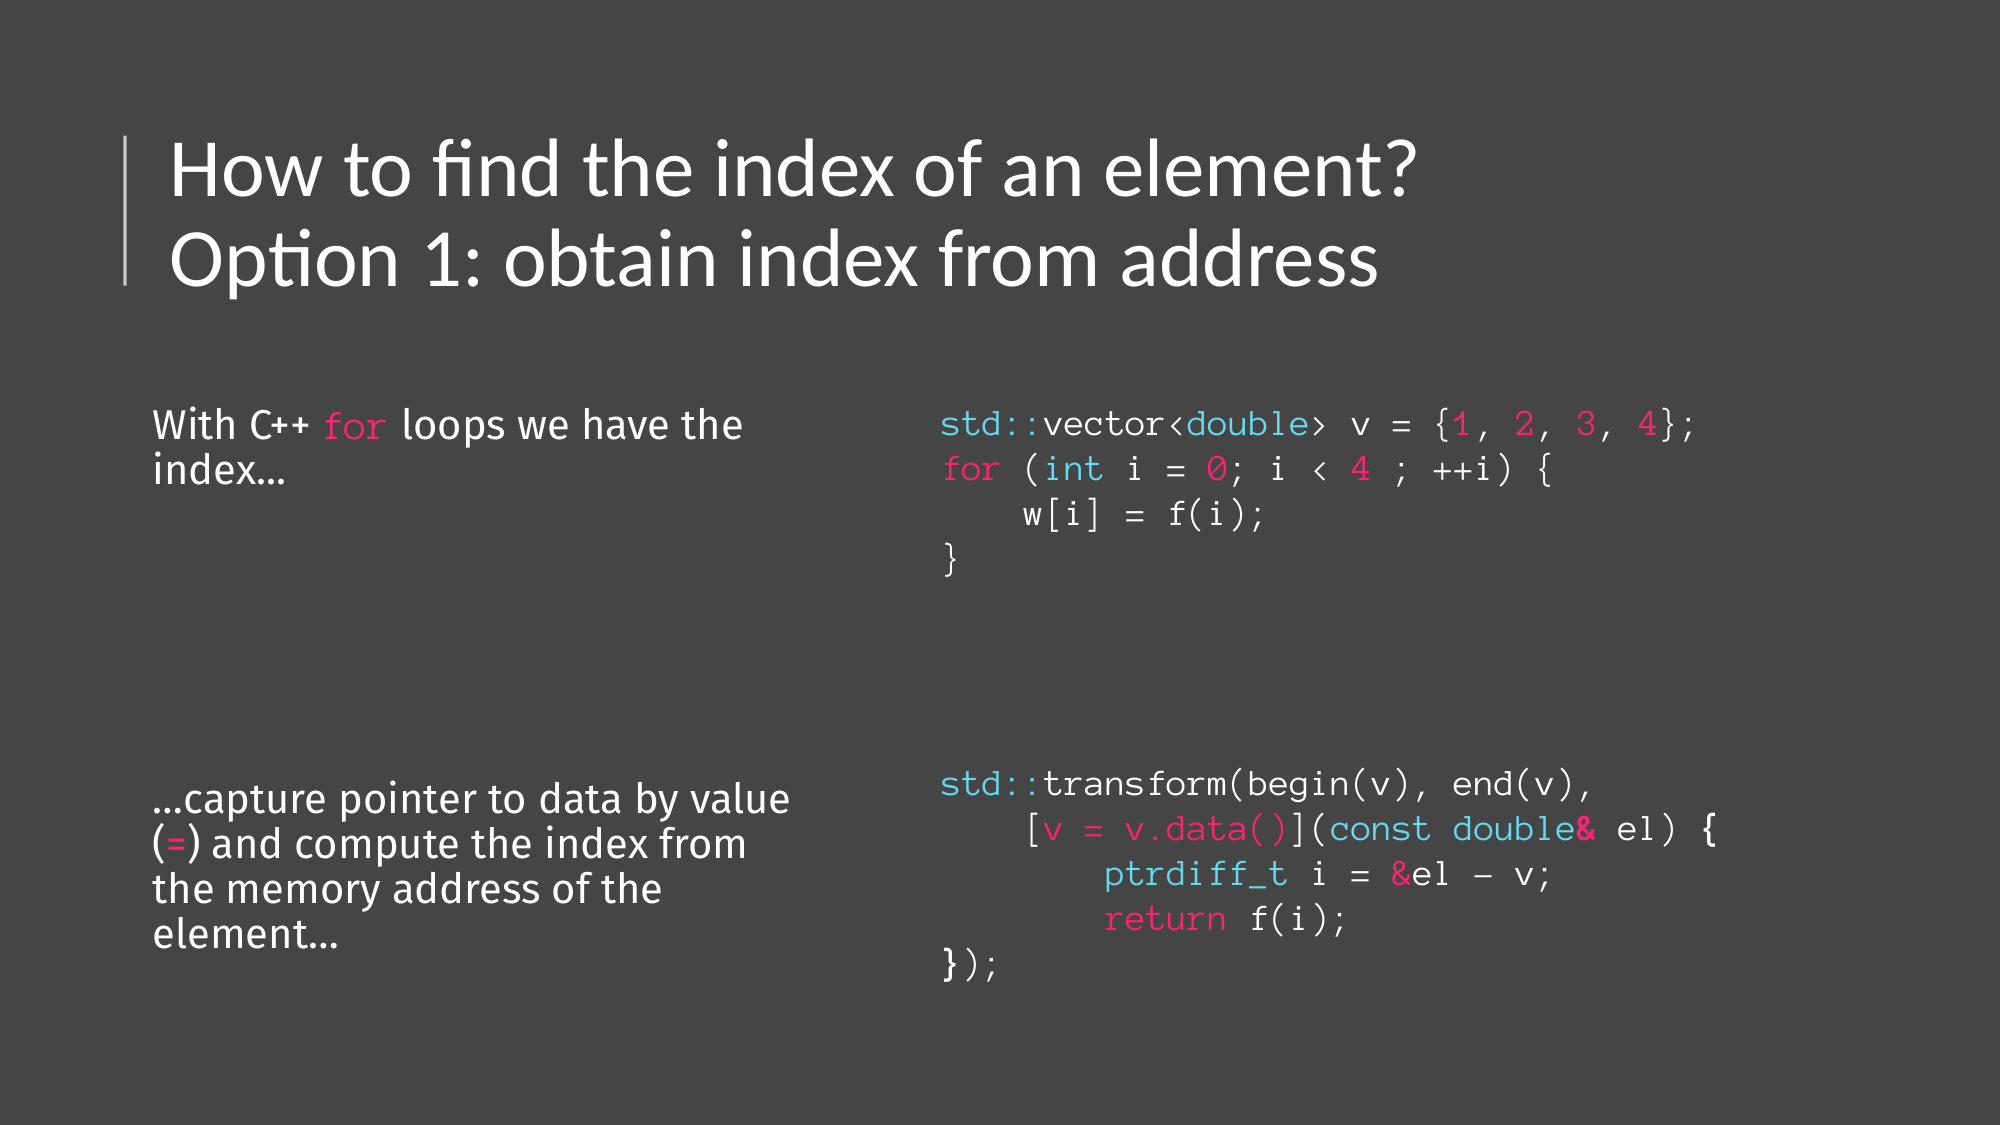

# How to find the index of an element? Option 1: obtain index from address
std::vector<double> v = {1, 2, 3, 4};
for (int i = 0; i < 4 ; ++i) {
    w[i] = f(i);
}

std::transform(begin(v), end(v),
    [v = v.data()](const double& el) {
        ptrdiff_t i = &el – v;
        return f(i);
});
With C++ for loops we have the index...

…capture pointer to data by value (=) and compute the index from the memory address of the element…